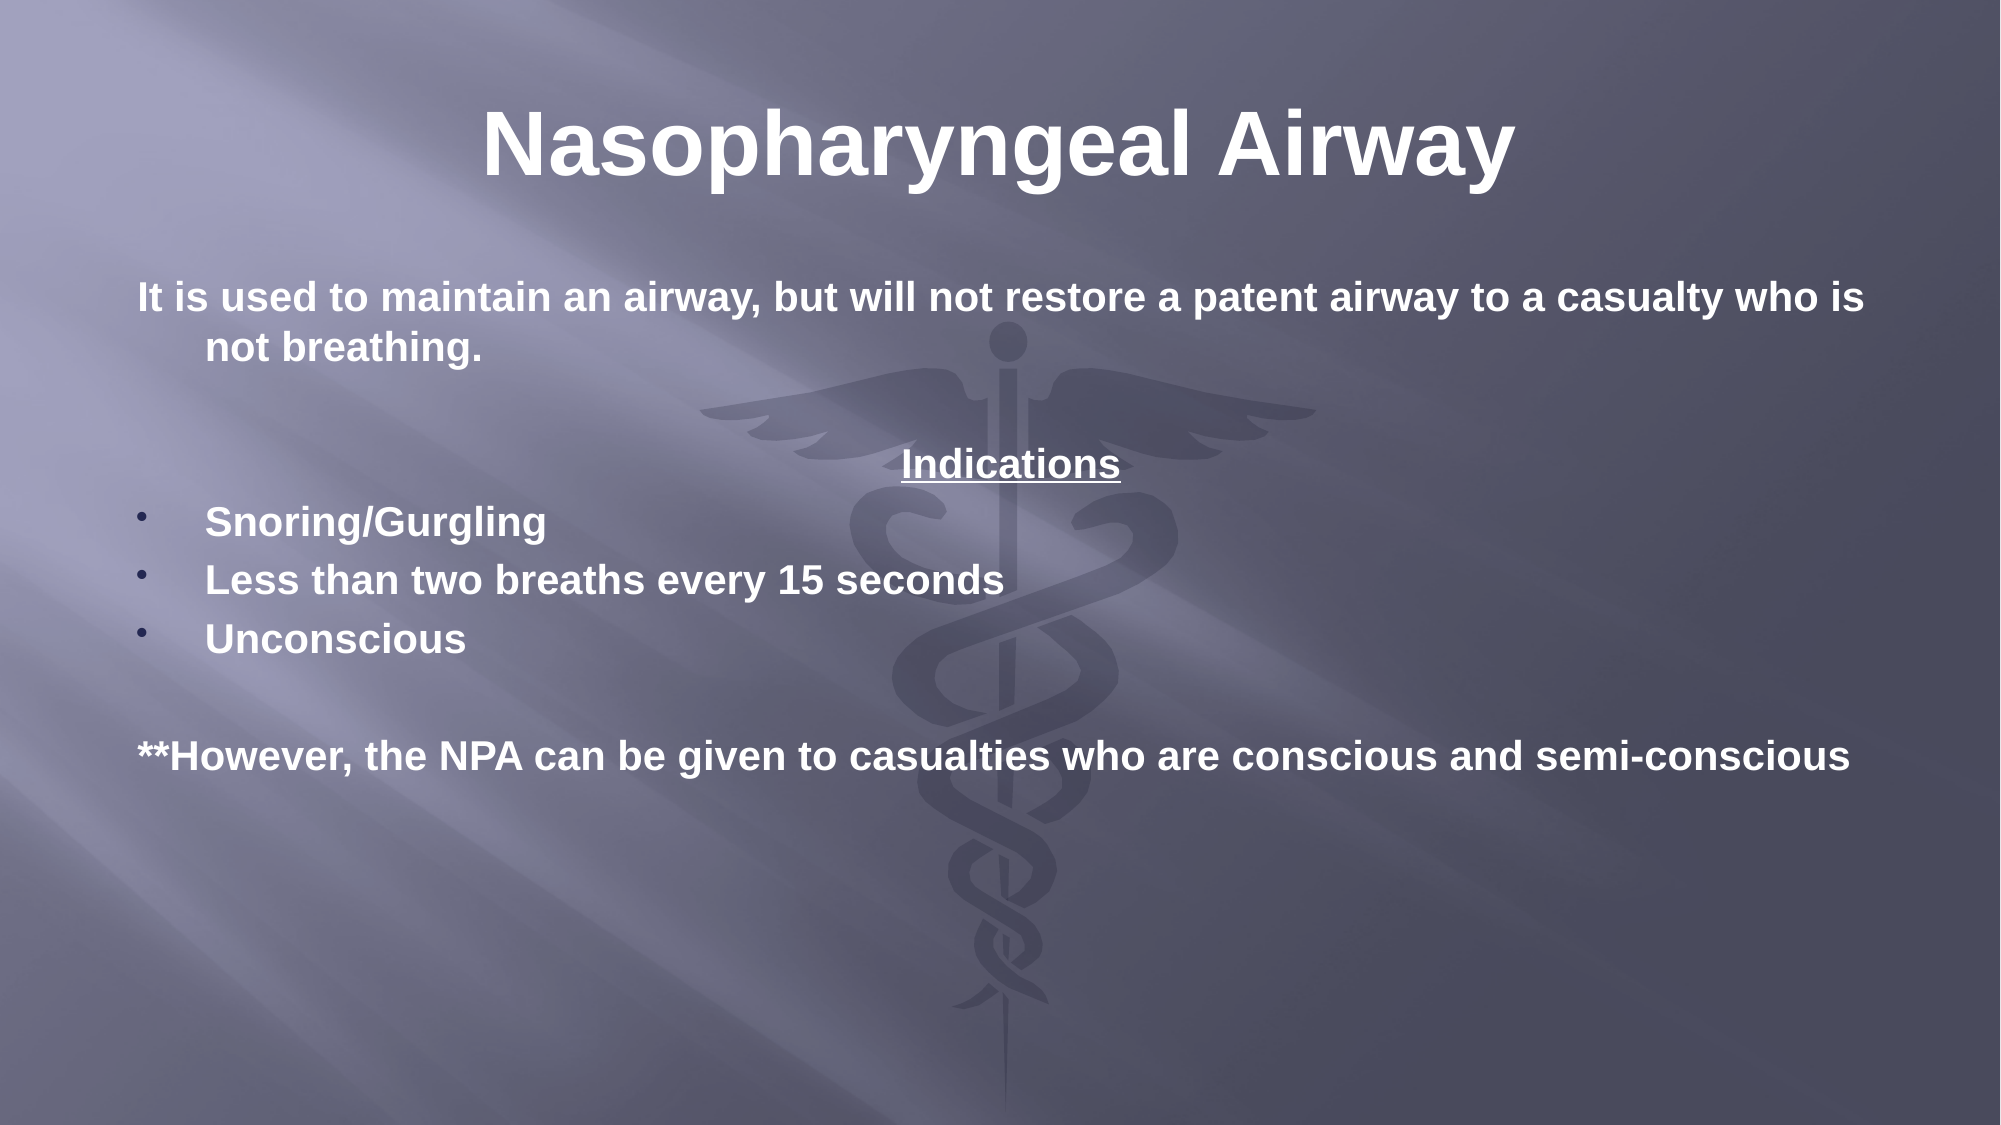

# Nasopharyngeal Airway
It is used to maintain an airway, but will not restore a patent airway to a casualty who is not breathing.

Indications
Snoring/Gurgling
Less than two breaths every 15 seconds
Unconscious

**However, the NPA can be given to casualties who are conscious and semi-conscious